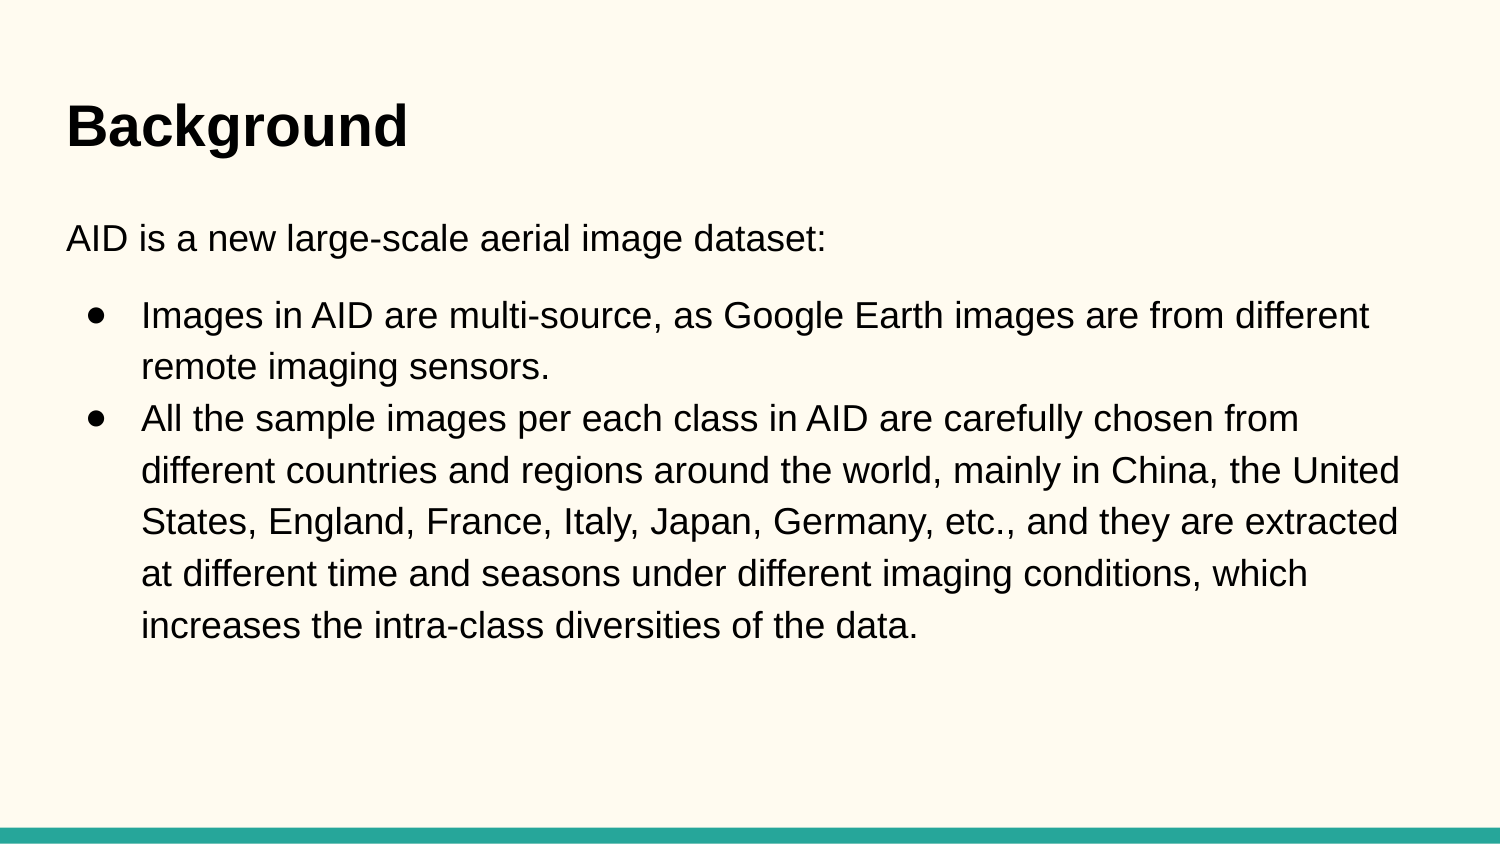

# Background
AID is a new large-scale aerial image dataset:
Images in AID are multi-source, as Google Earth images are from different remote imaging sensors.
All the sample images per each class in AID are carefully chosen from different countries and regions around the world, mainly in China, the United States, England, France, Italy, Japan, Germany, etc., and they are extracted at different time and seasons under different imaging conditions, which increases the intra-class diversities of the data.